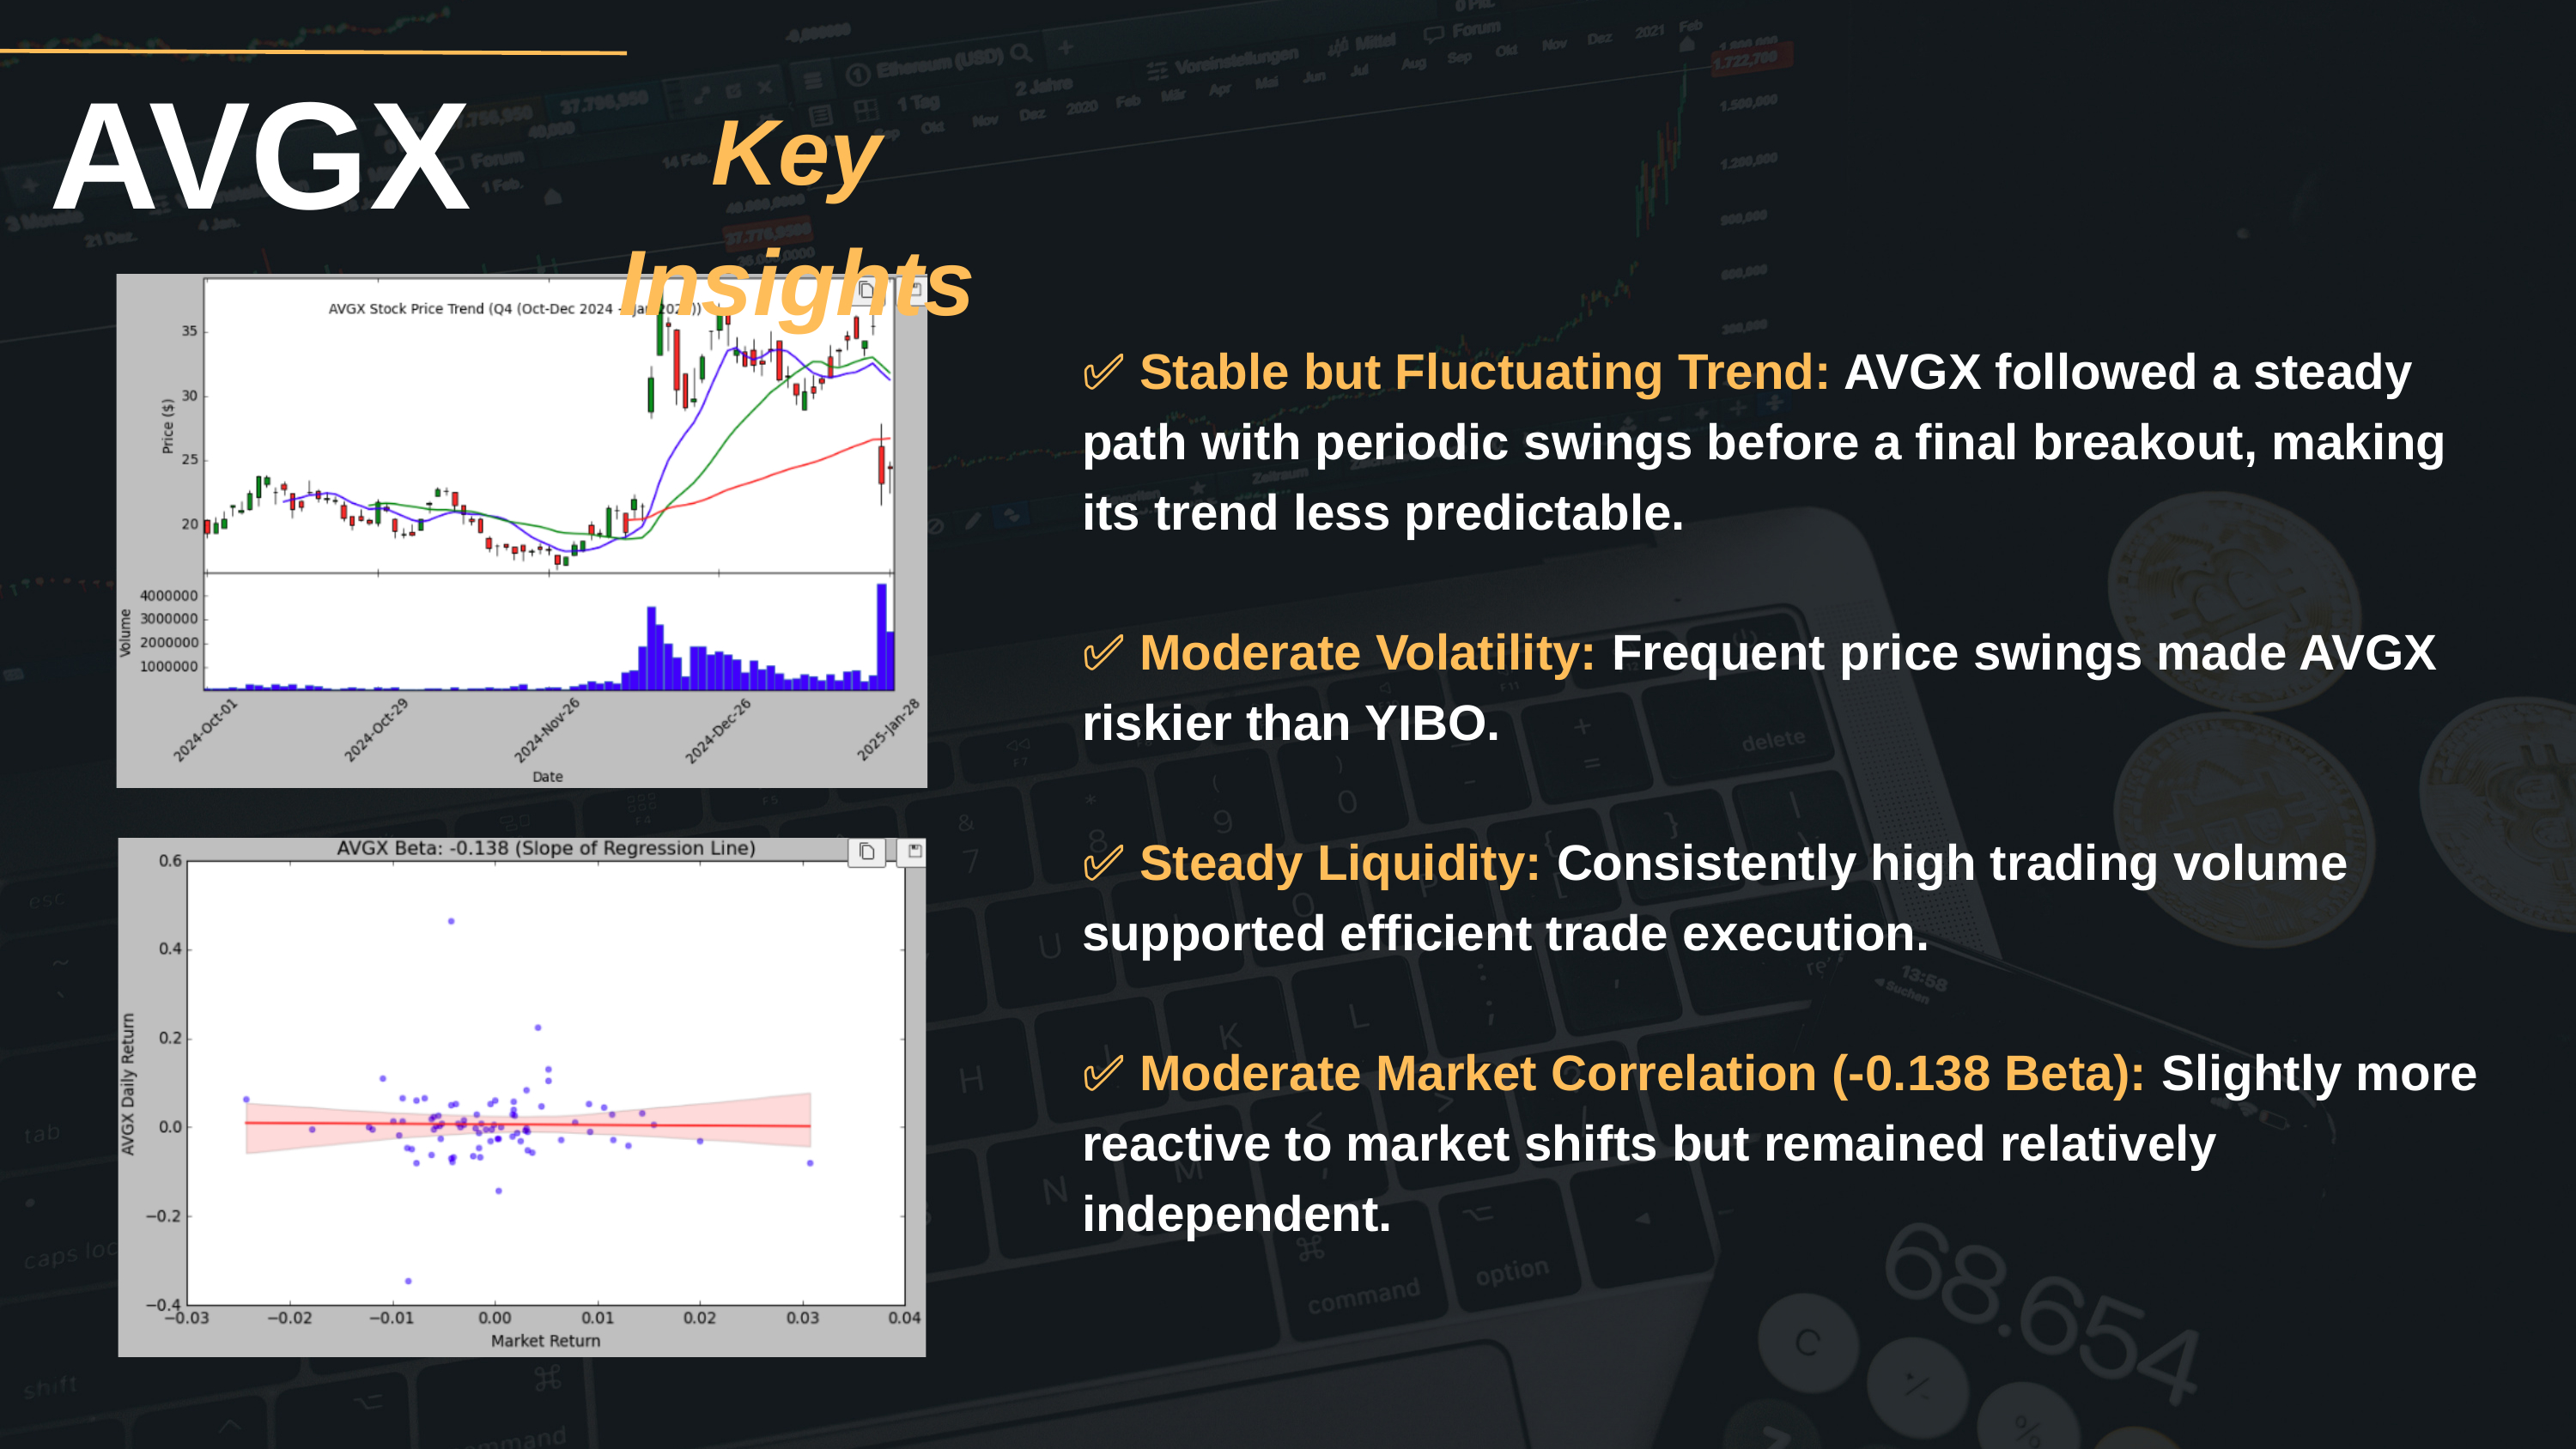

AVGX

Key Insights

✅ Stable but Fluctuating Trend: AVGX followed a steady path with periodic swings before a final breakout, making its trend less predictable.

✅ Moderate Volatility: Frequent price swings made AVGX riskier than YIBO.

✅ Steady Liquidity: Consistently high trading volume supported efficient trade execution.

✅ Moderate Market Correlation (-0.138 Beta): Slightly more reactive to market shifts but remained relatively independent.